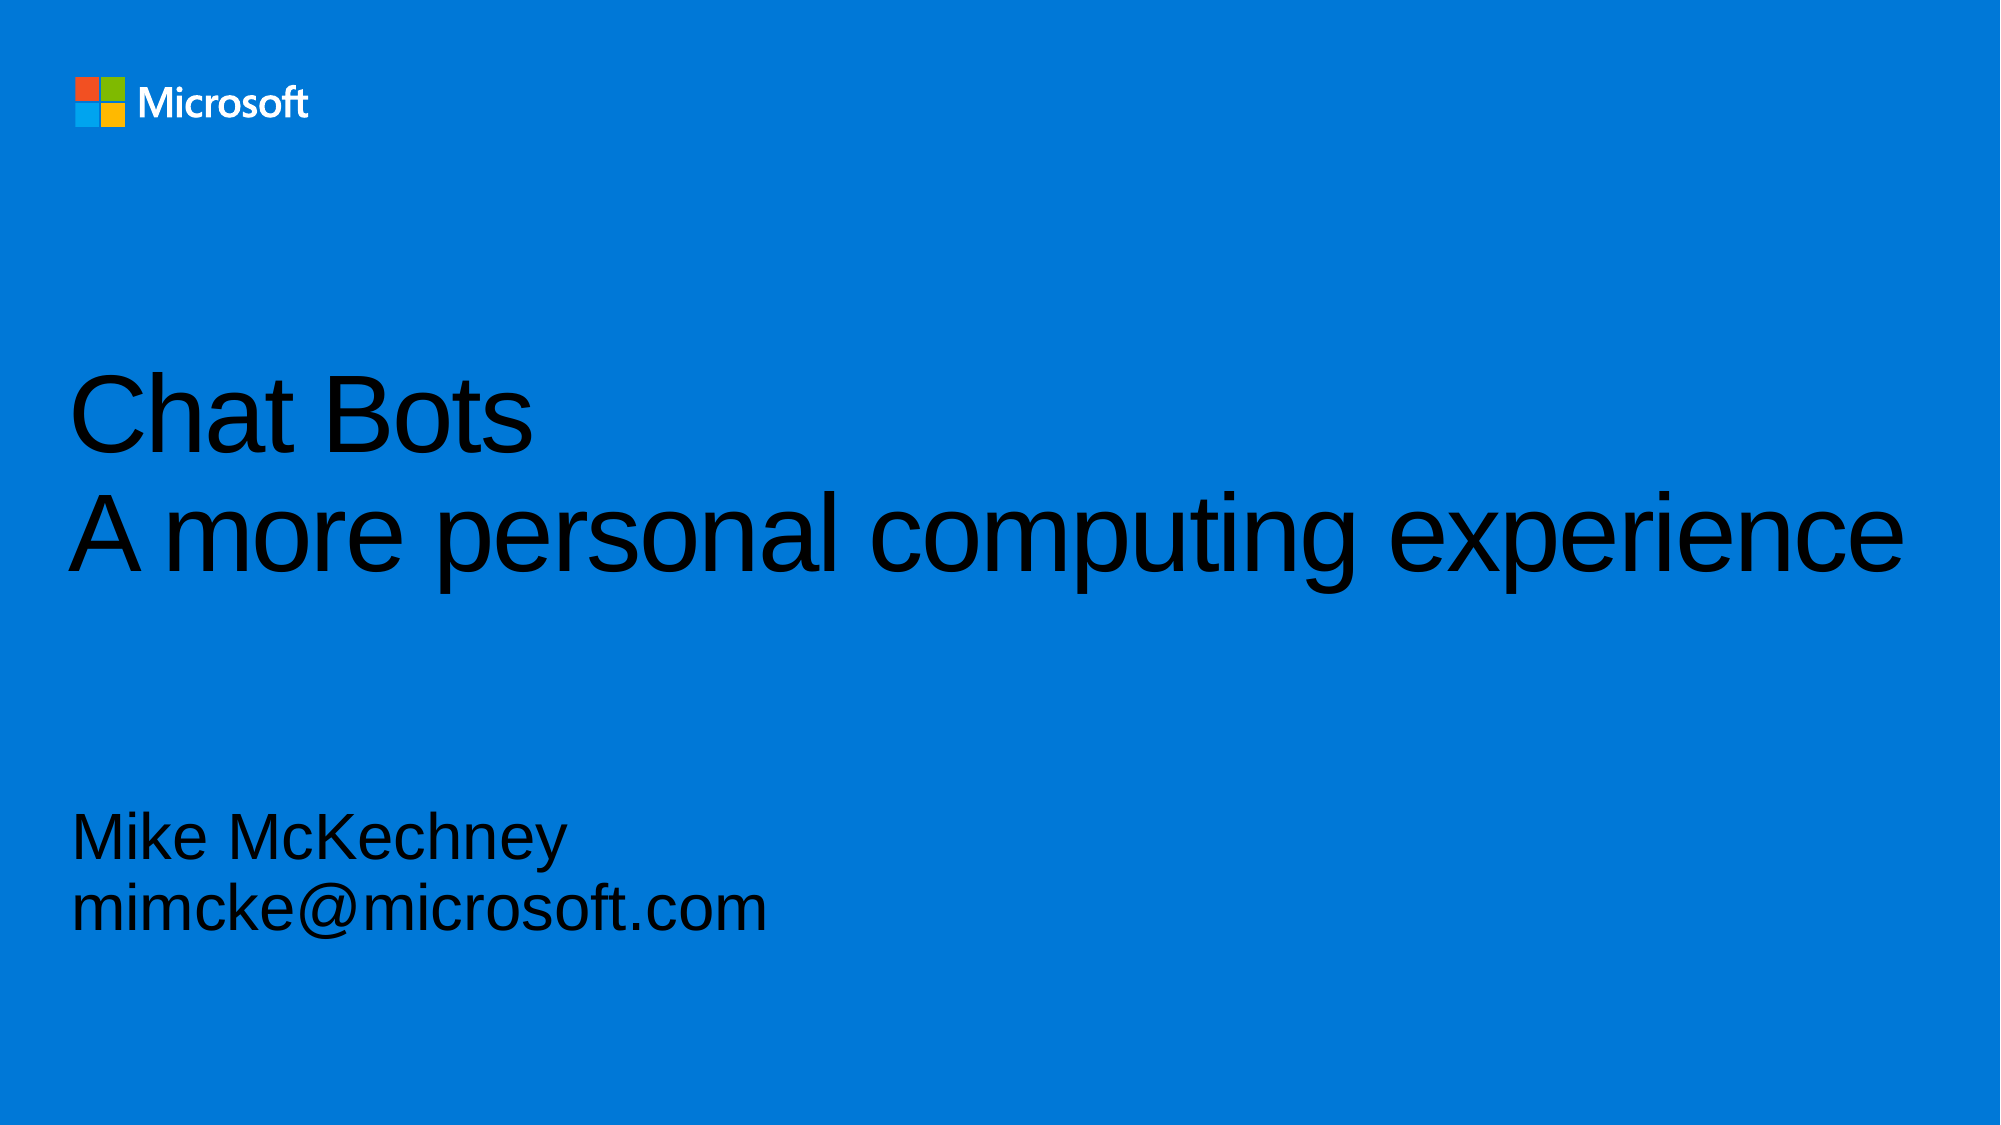

# Chat Bots A more personal computing experience

Mike McKechney
mimcke@microsoft.com